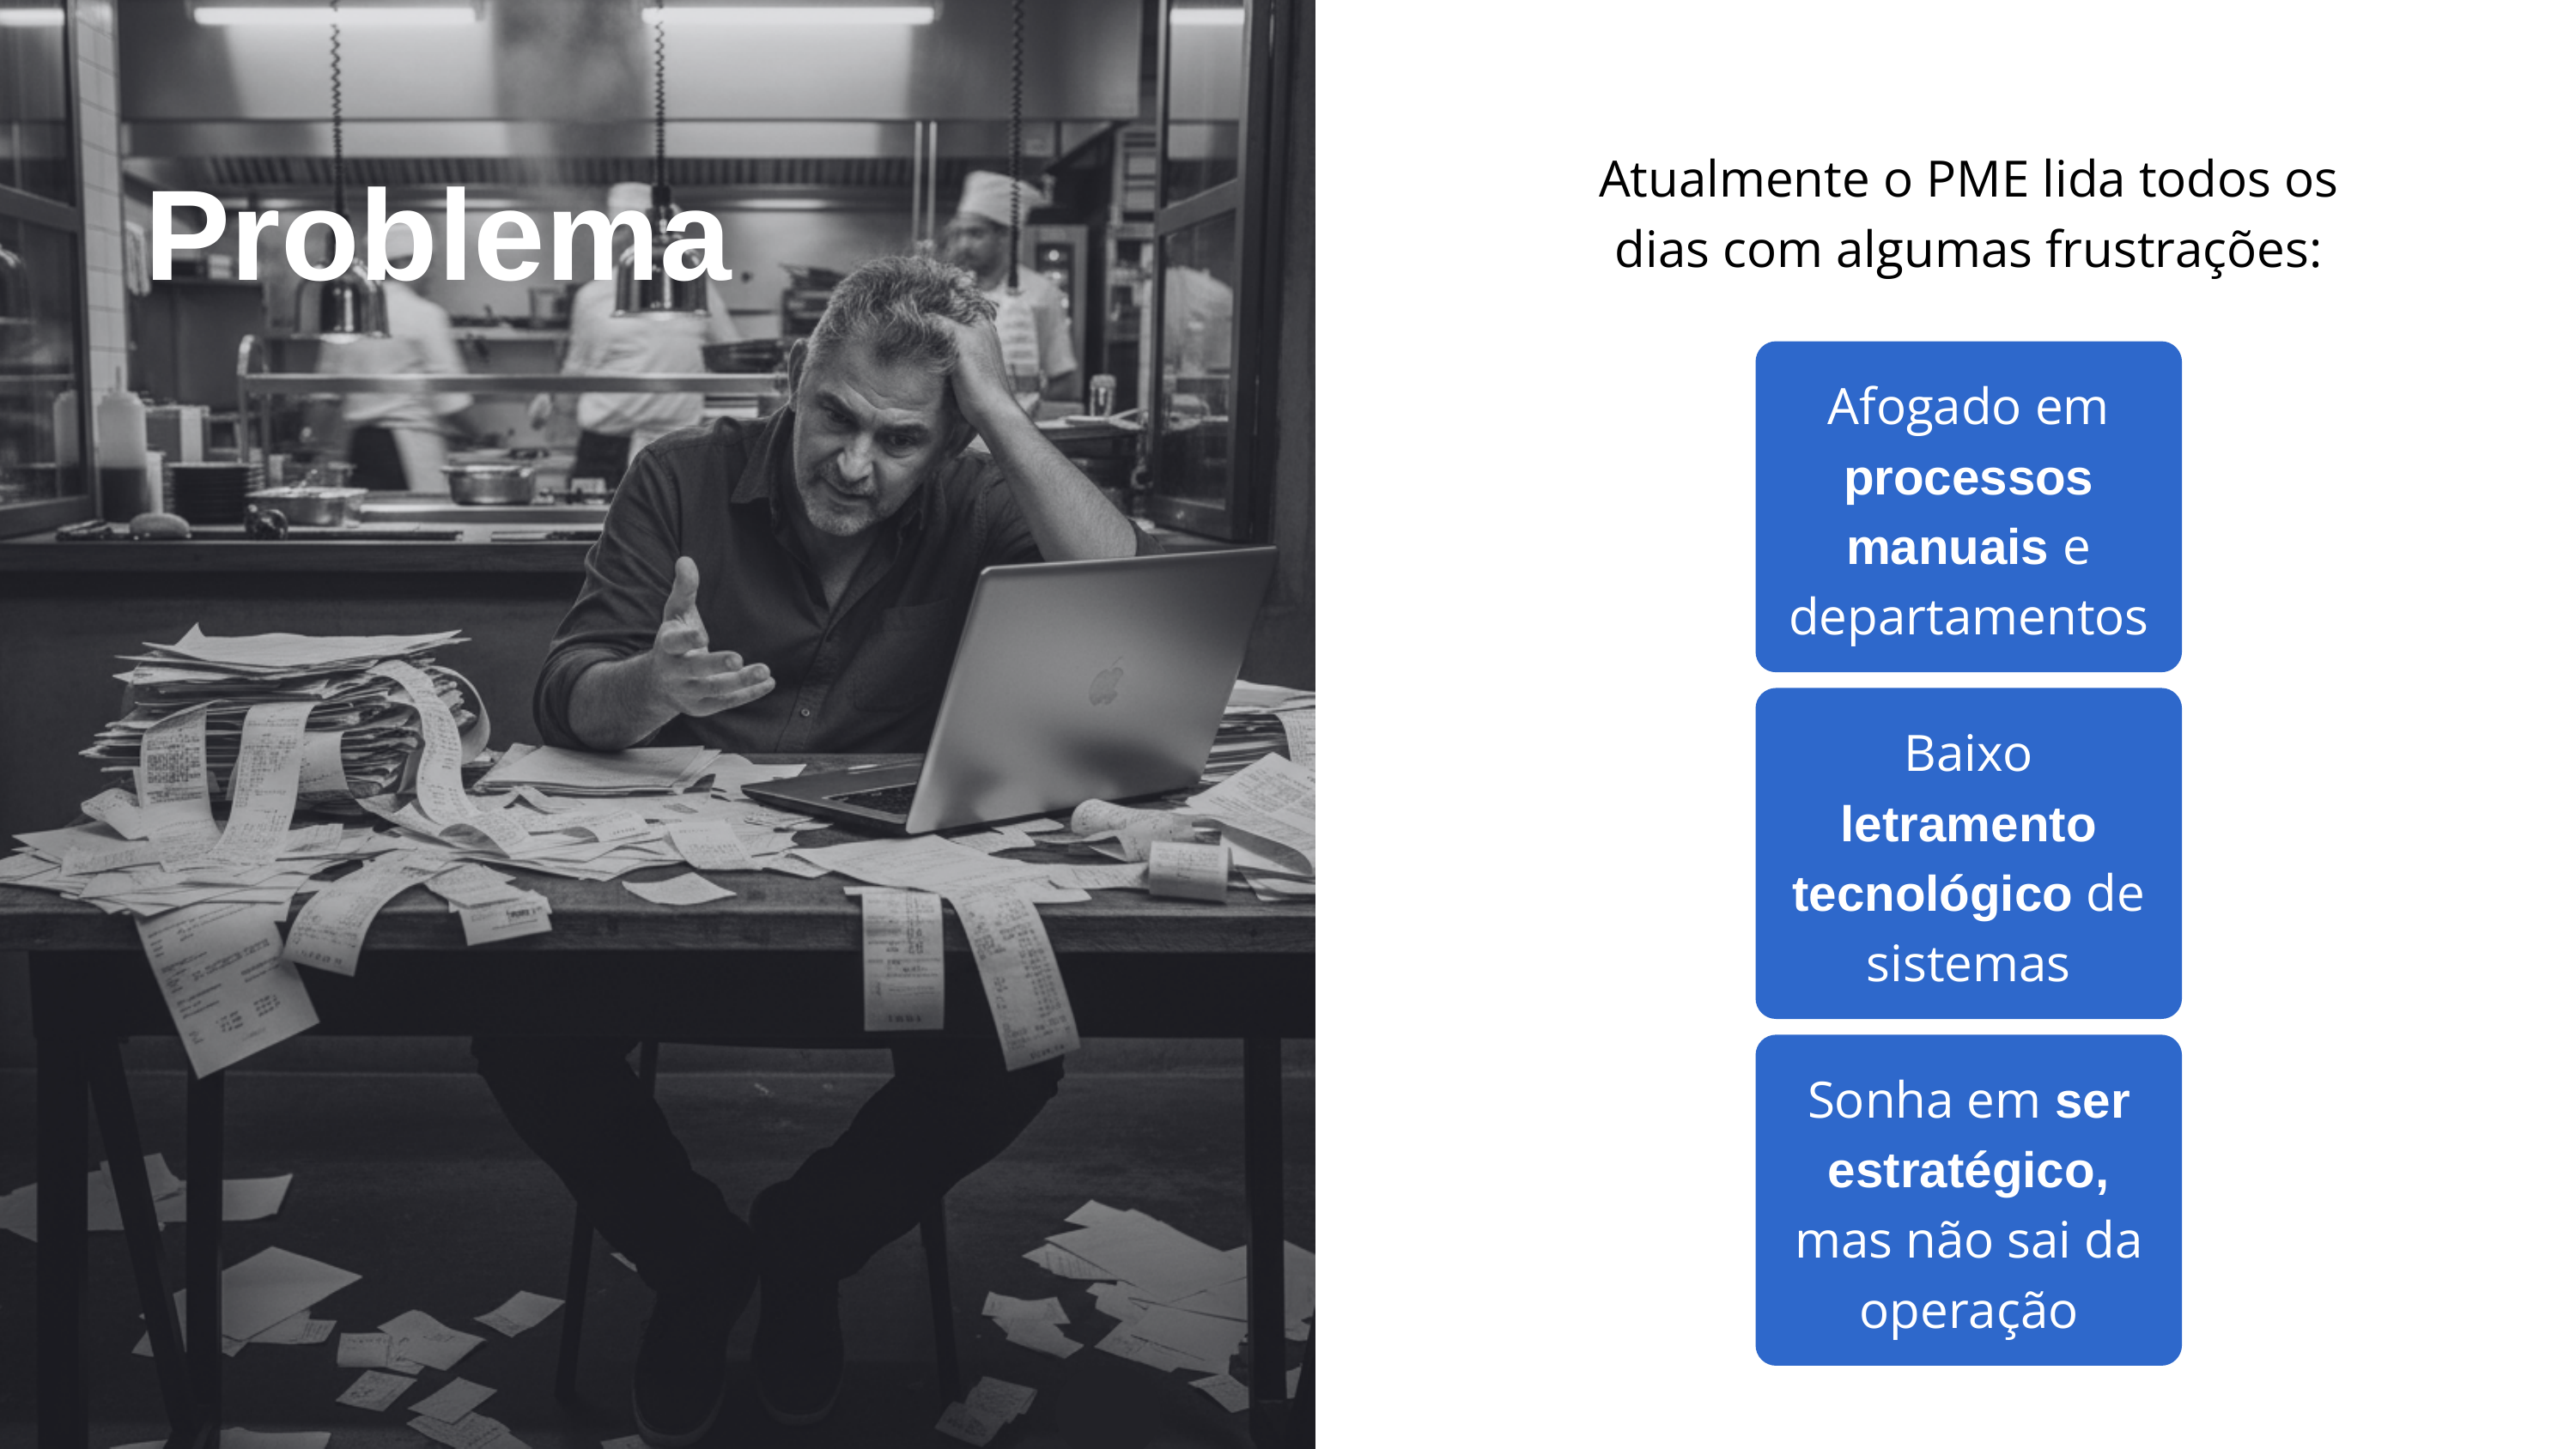

Problema
Atualmente o PME lida todos os dias com algumas frustrações:

Afogado em processos manuais e departamentos

Baixo letramento tecnológico de sistemas

Sonha em ser estratégico, mas não sai da operação